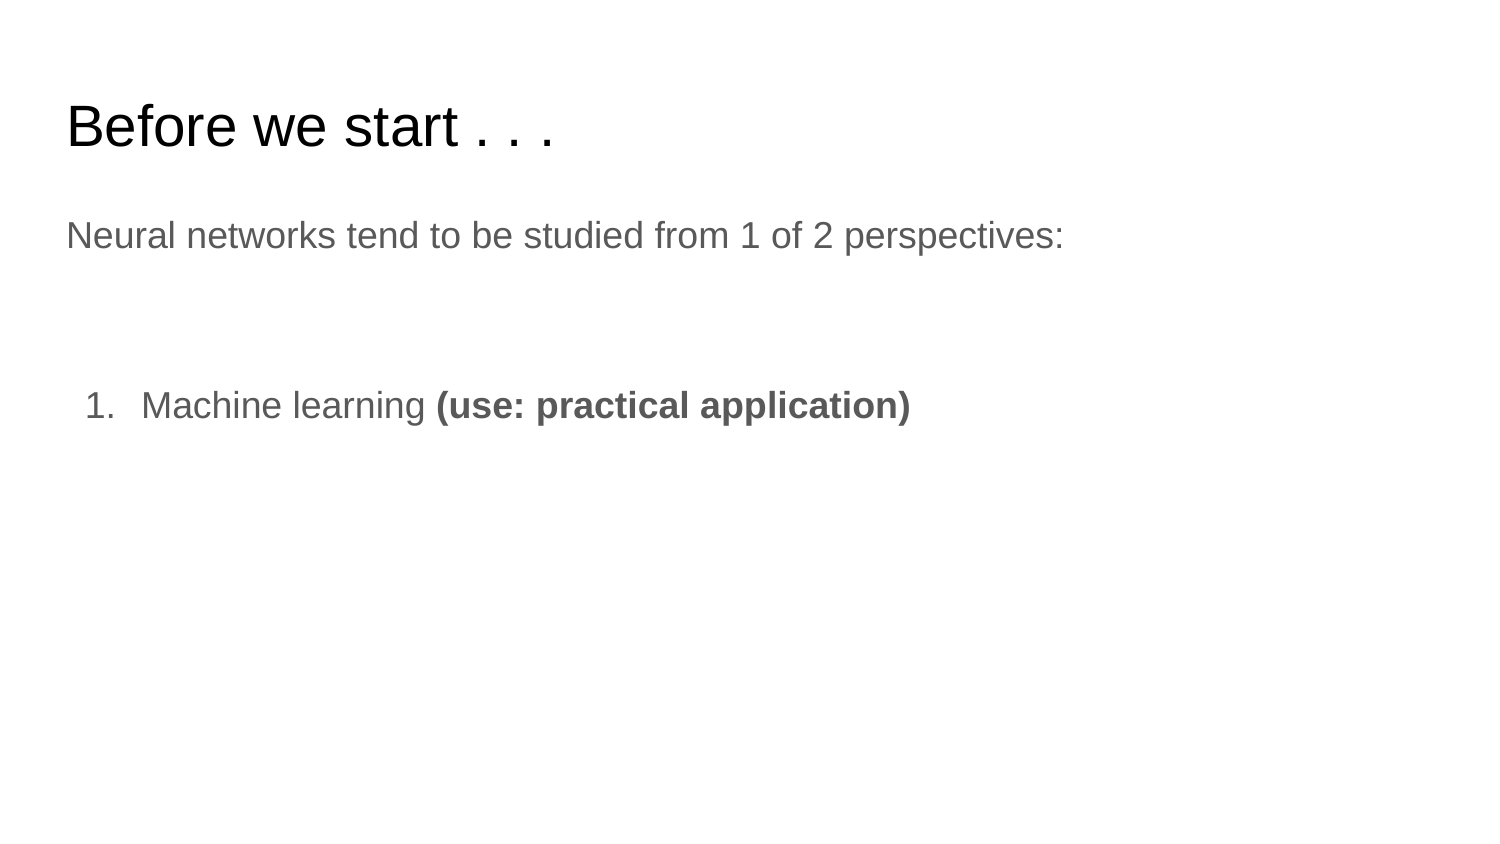

# Before we start . . .
Neural networks tend to be studied from 1 of 2 perspectives:

Machine learning (use: practical application)